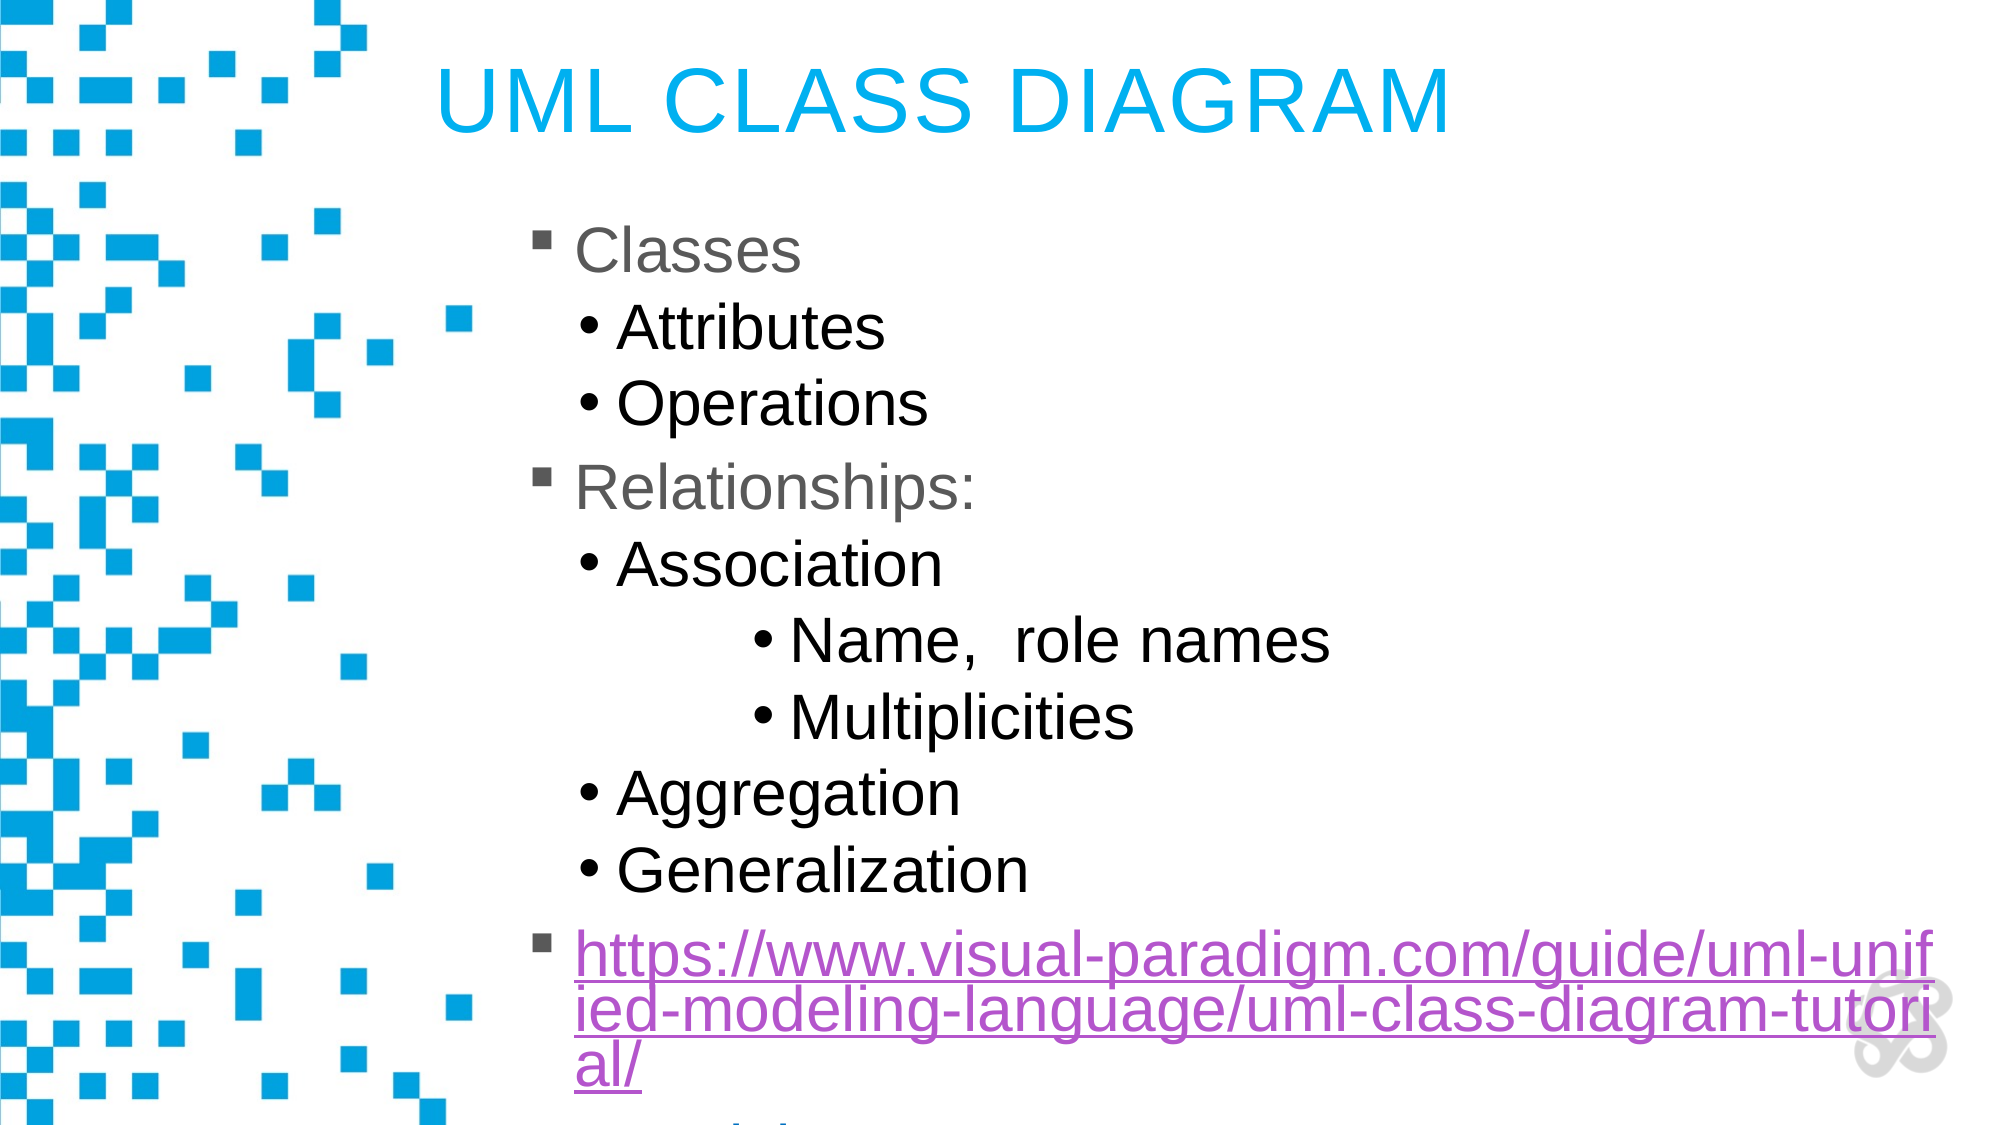

# UML Class Diagram
Classes
Attributes
Operations
Relationships:
Association
Name,  role names
Multiplicities
Aggregation
Generalization
https://www.visual-paradigm.com/guide/uml-unified-modeling-language/uml-class-diagram-tutorial/
MS Visio Demo